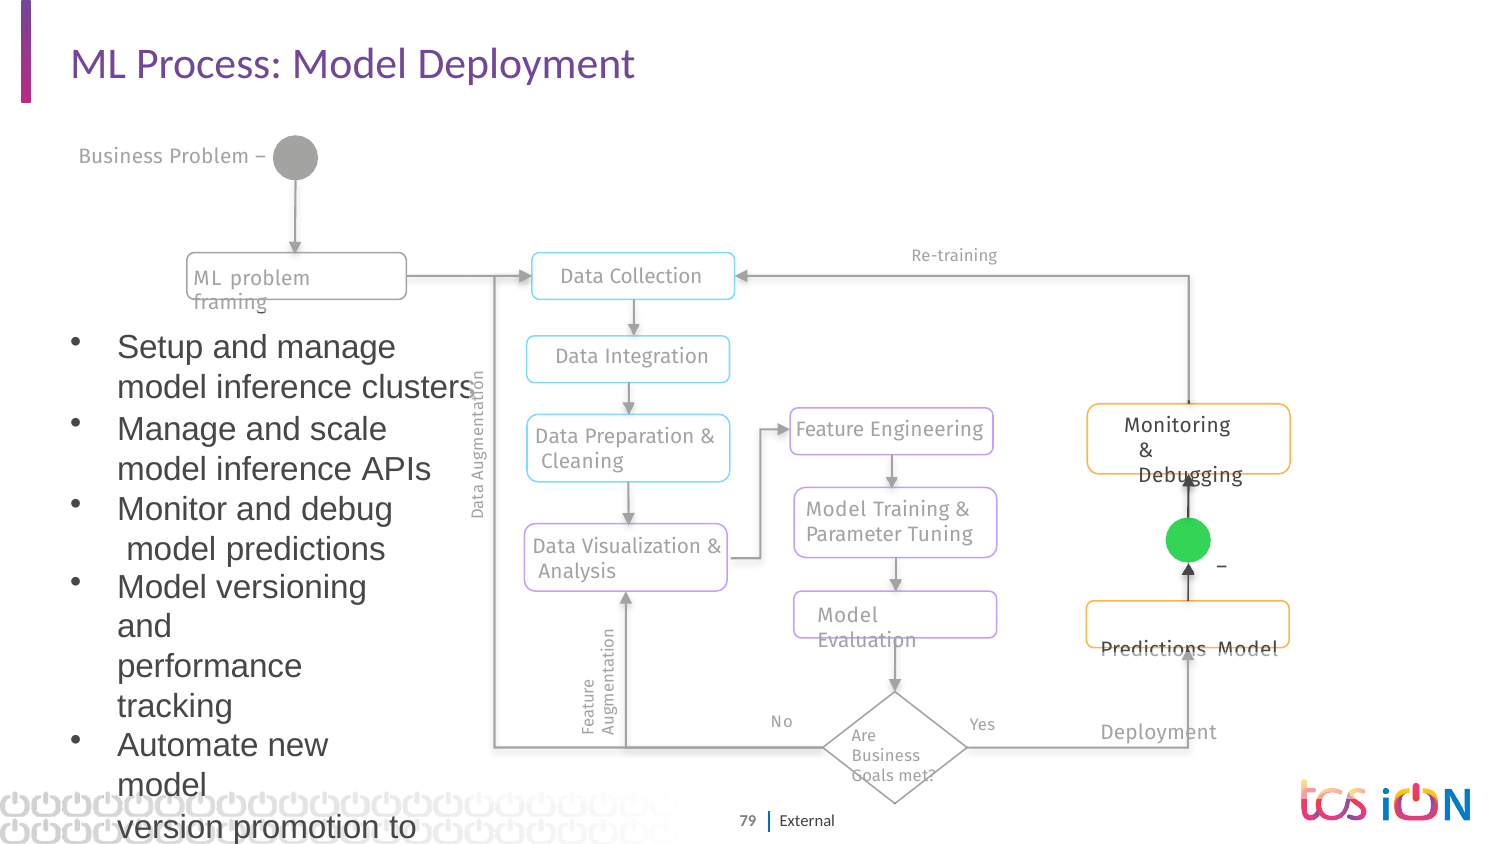

# ML Process: Model Deployment

Business Problem –

ML problem framing

Re-training

Data Collection
Setup and manage  model inference clusters
Manage and scale  model inference APIs
Monitor and debug  model predictions
Model versioning and
performance tracking
Automate new model
version promotion to  production
(A/B testing)

Data Integration
Data Augmentation

Monitoring &  Debugging
– Predictions  Model Deployment
Feature Engineering
Data Preparation &  Cleaning

Model Training &  Parameter Tuning

Data Visualization &  Analysis

Model Evaluation
Feature  Augmentation

No
Yes
Are Business  Goals met?